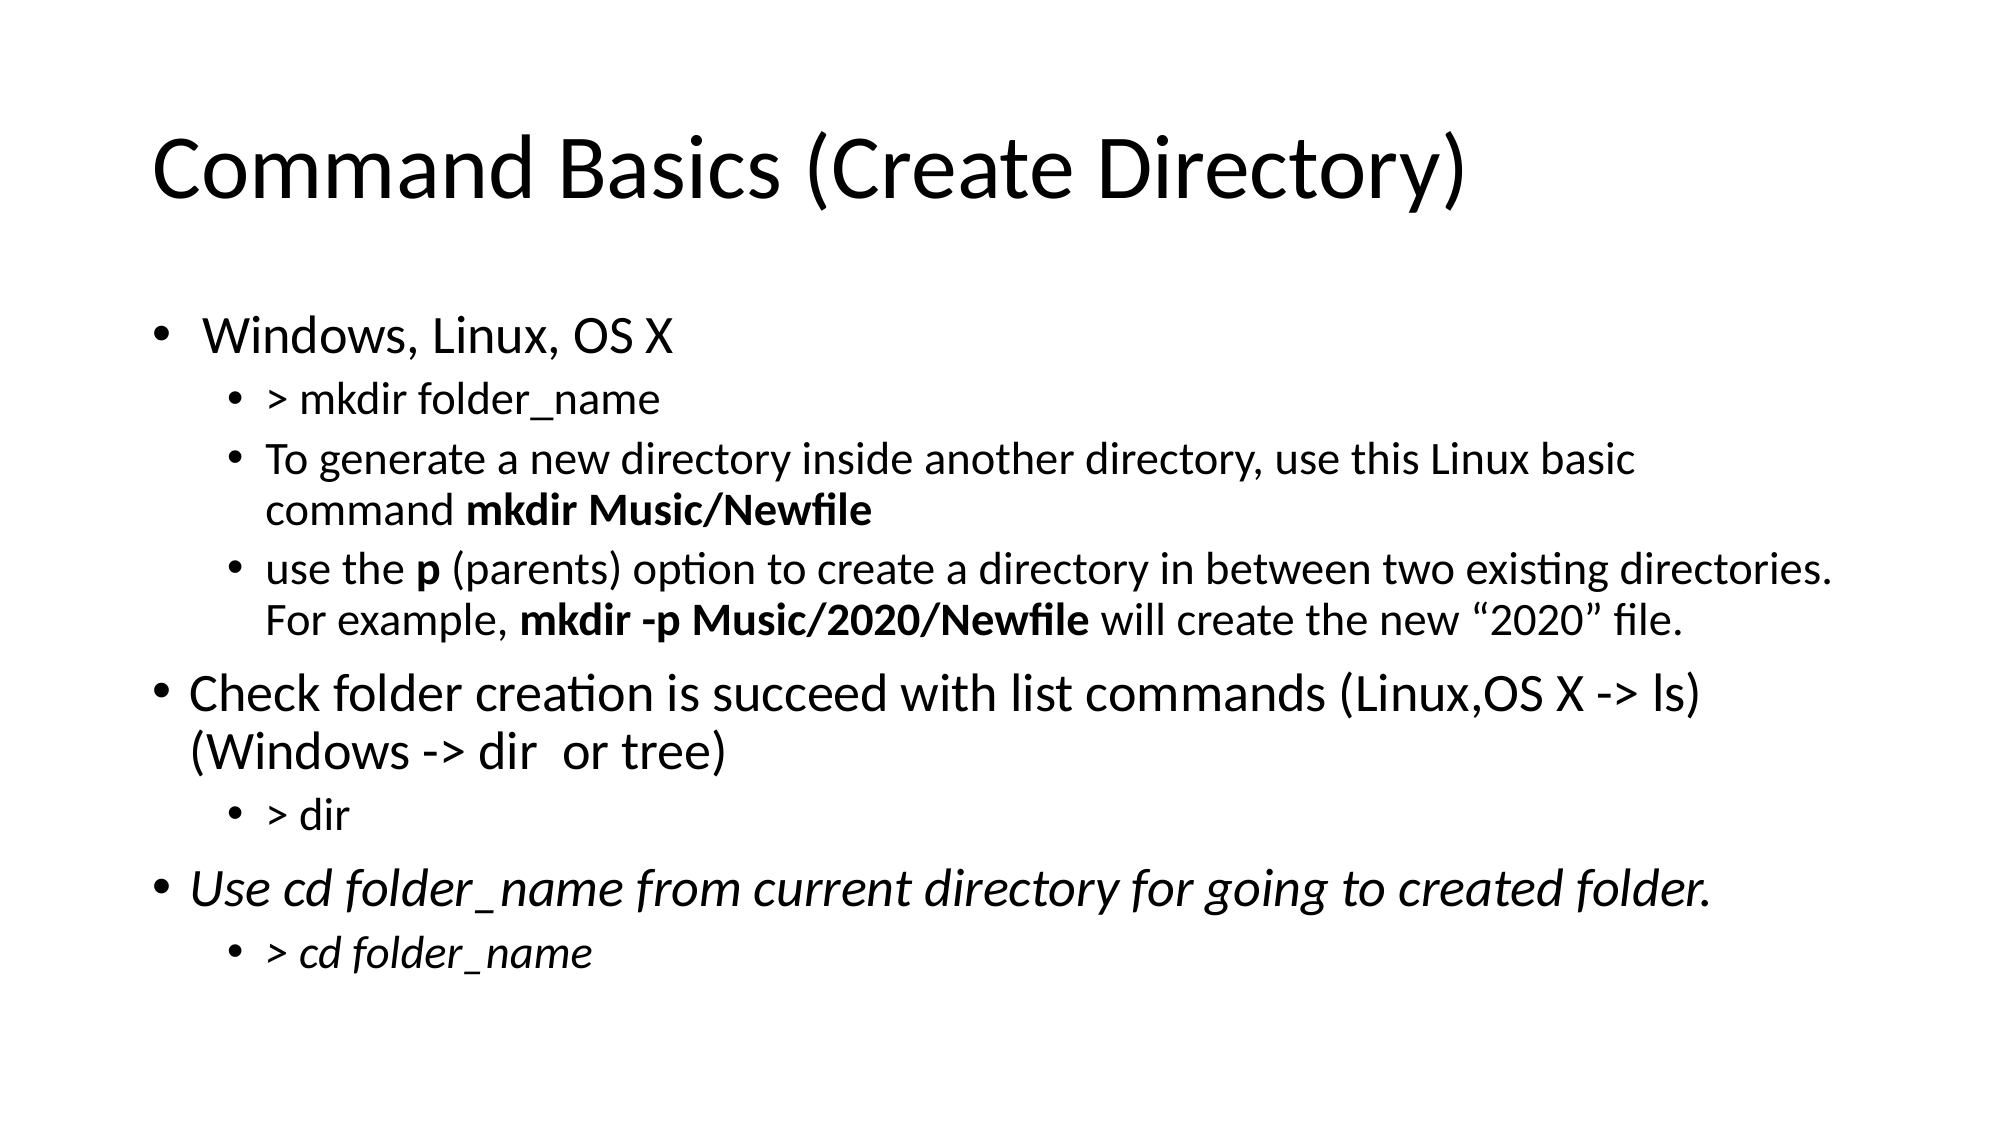

# Command Basics (Create Directory)
 Windows, Linux, OS X
> mkdir folder_name
To generate a new directory inside another directory, use this Linux basic command mkdir Music/Newfile
use the p (parents) option to create a directory in between two existing directories. For example, mkdir -p Music/2020/Newfile will create the new “2020” file.
Check folder creation is succeed with list commands (Linux,OS X -> ls) (Windows -> dir  or tree)
> dir
Use cd folder_name from current directory for going to created folder.
> cd folder_name